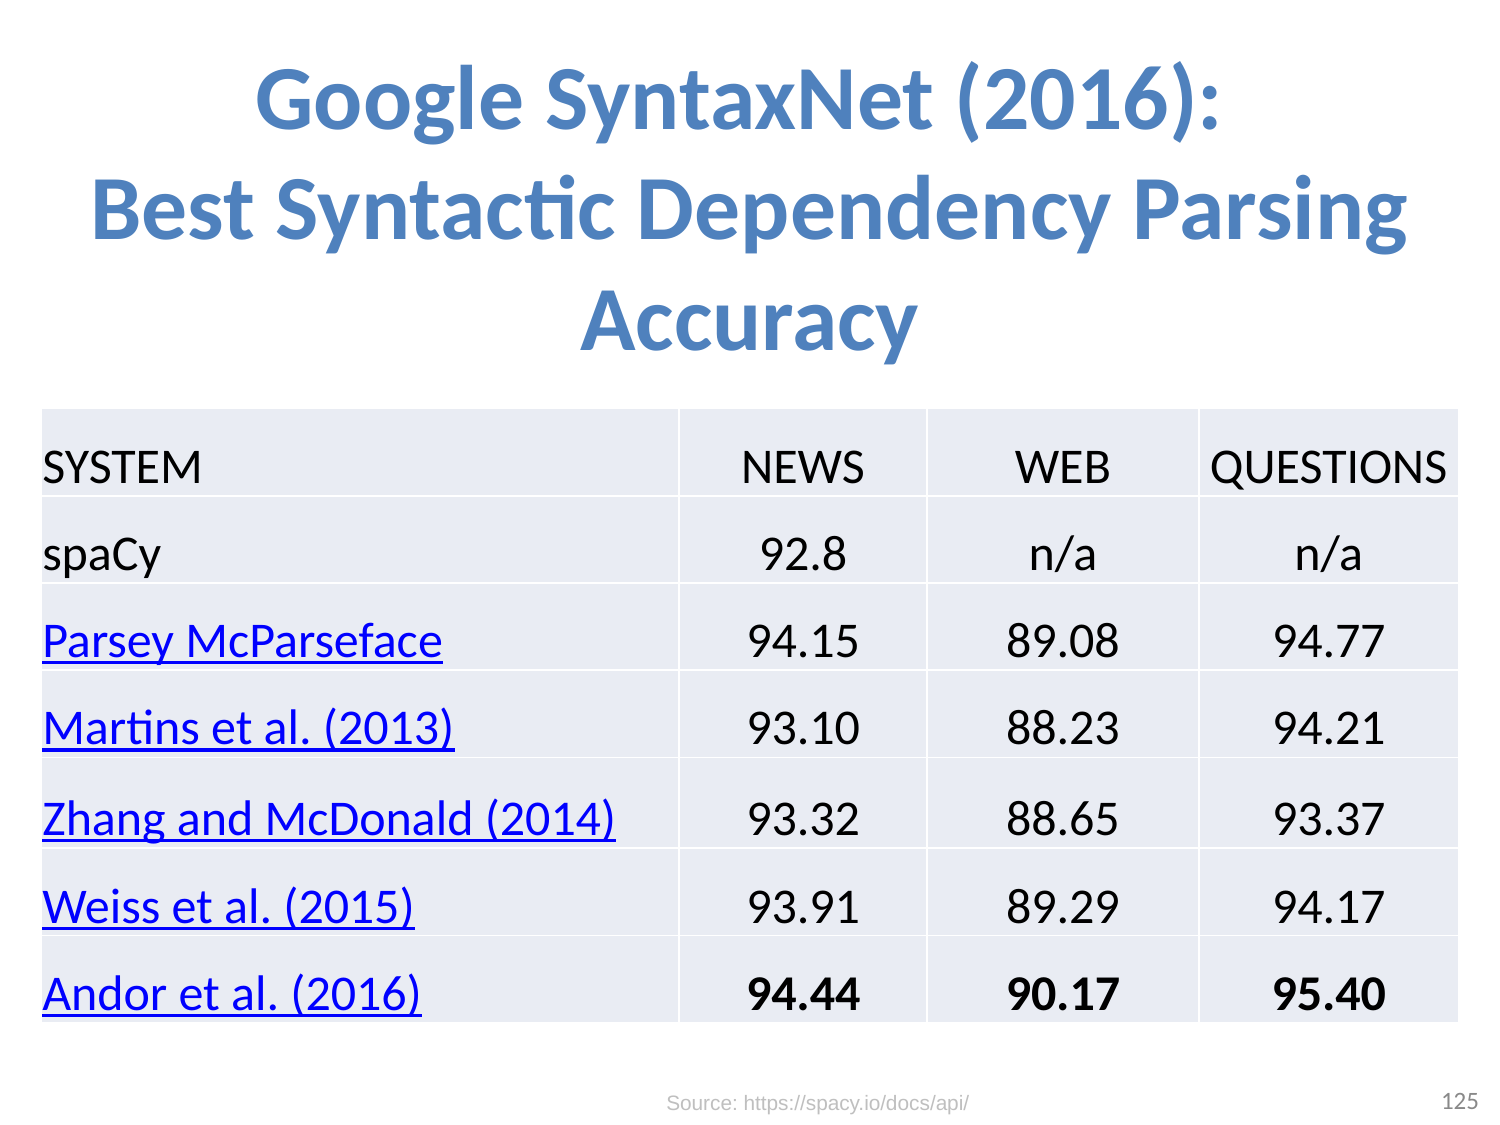

# Google SyntaxNet (2016): Best Syntactic Dependency Parsing Accuracy
| SYSTEM | NEWS | WEB | QUESTIONS |
| --- | --- | --- | --- |
| spaCy | 92.8 | n/a | n/a |
| Parsey McParseface | 94.15 | 89.08 | 94.77 |
| Martins et al. (2013) | 93.10 | 88.23 | 94.21 |
| Zhang and McDonald (2014) | 93.32 | 88.65 | 93.37 |
| Weiss et al. (2015) | 93.91 | 89.29 | 94.17 |
| Andor et al. (2016) | 94.44 | 90.17 | 95.40 |
125
Source: https://spacy.io/docs/api/